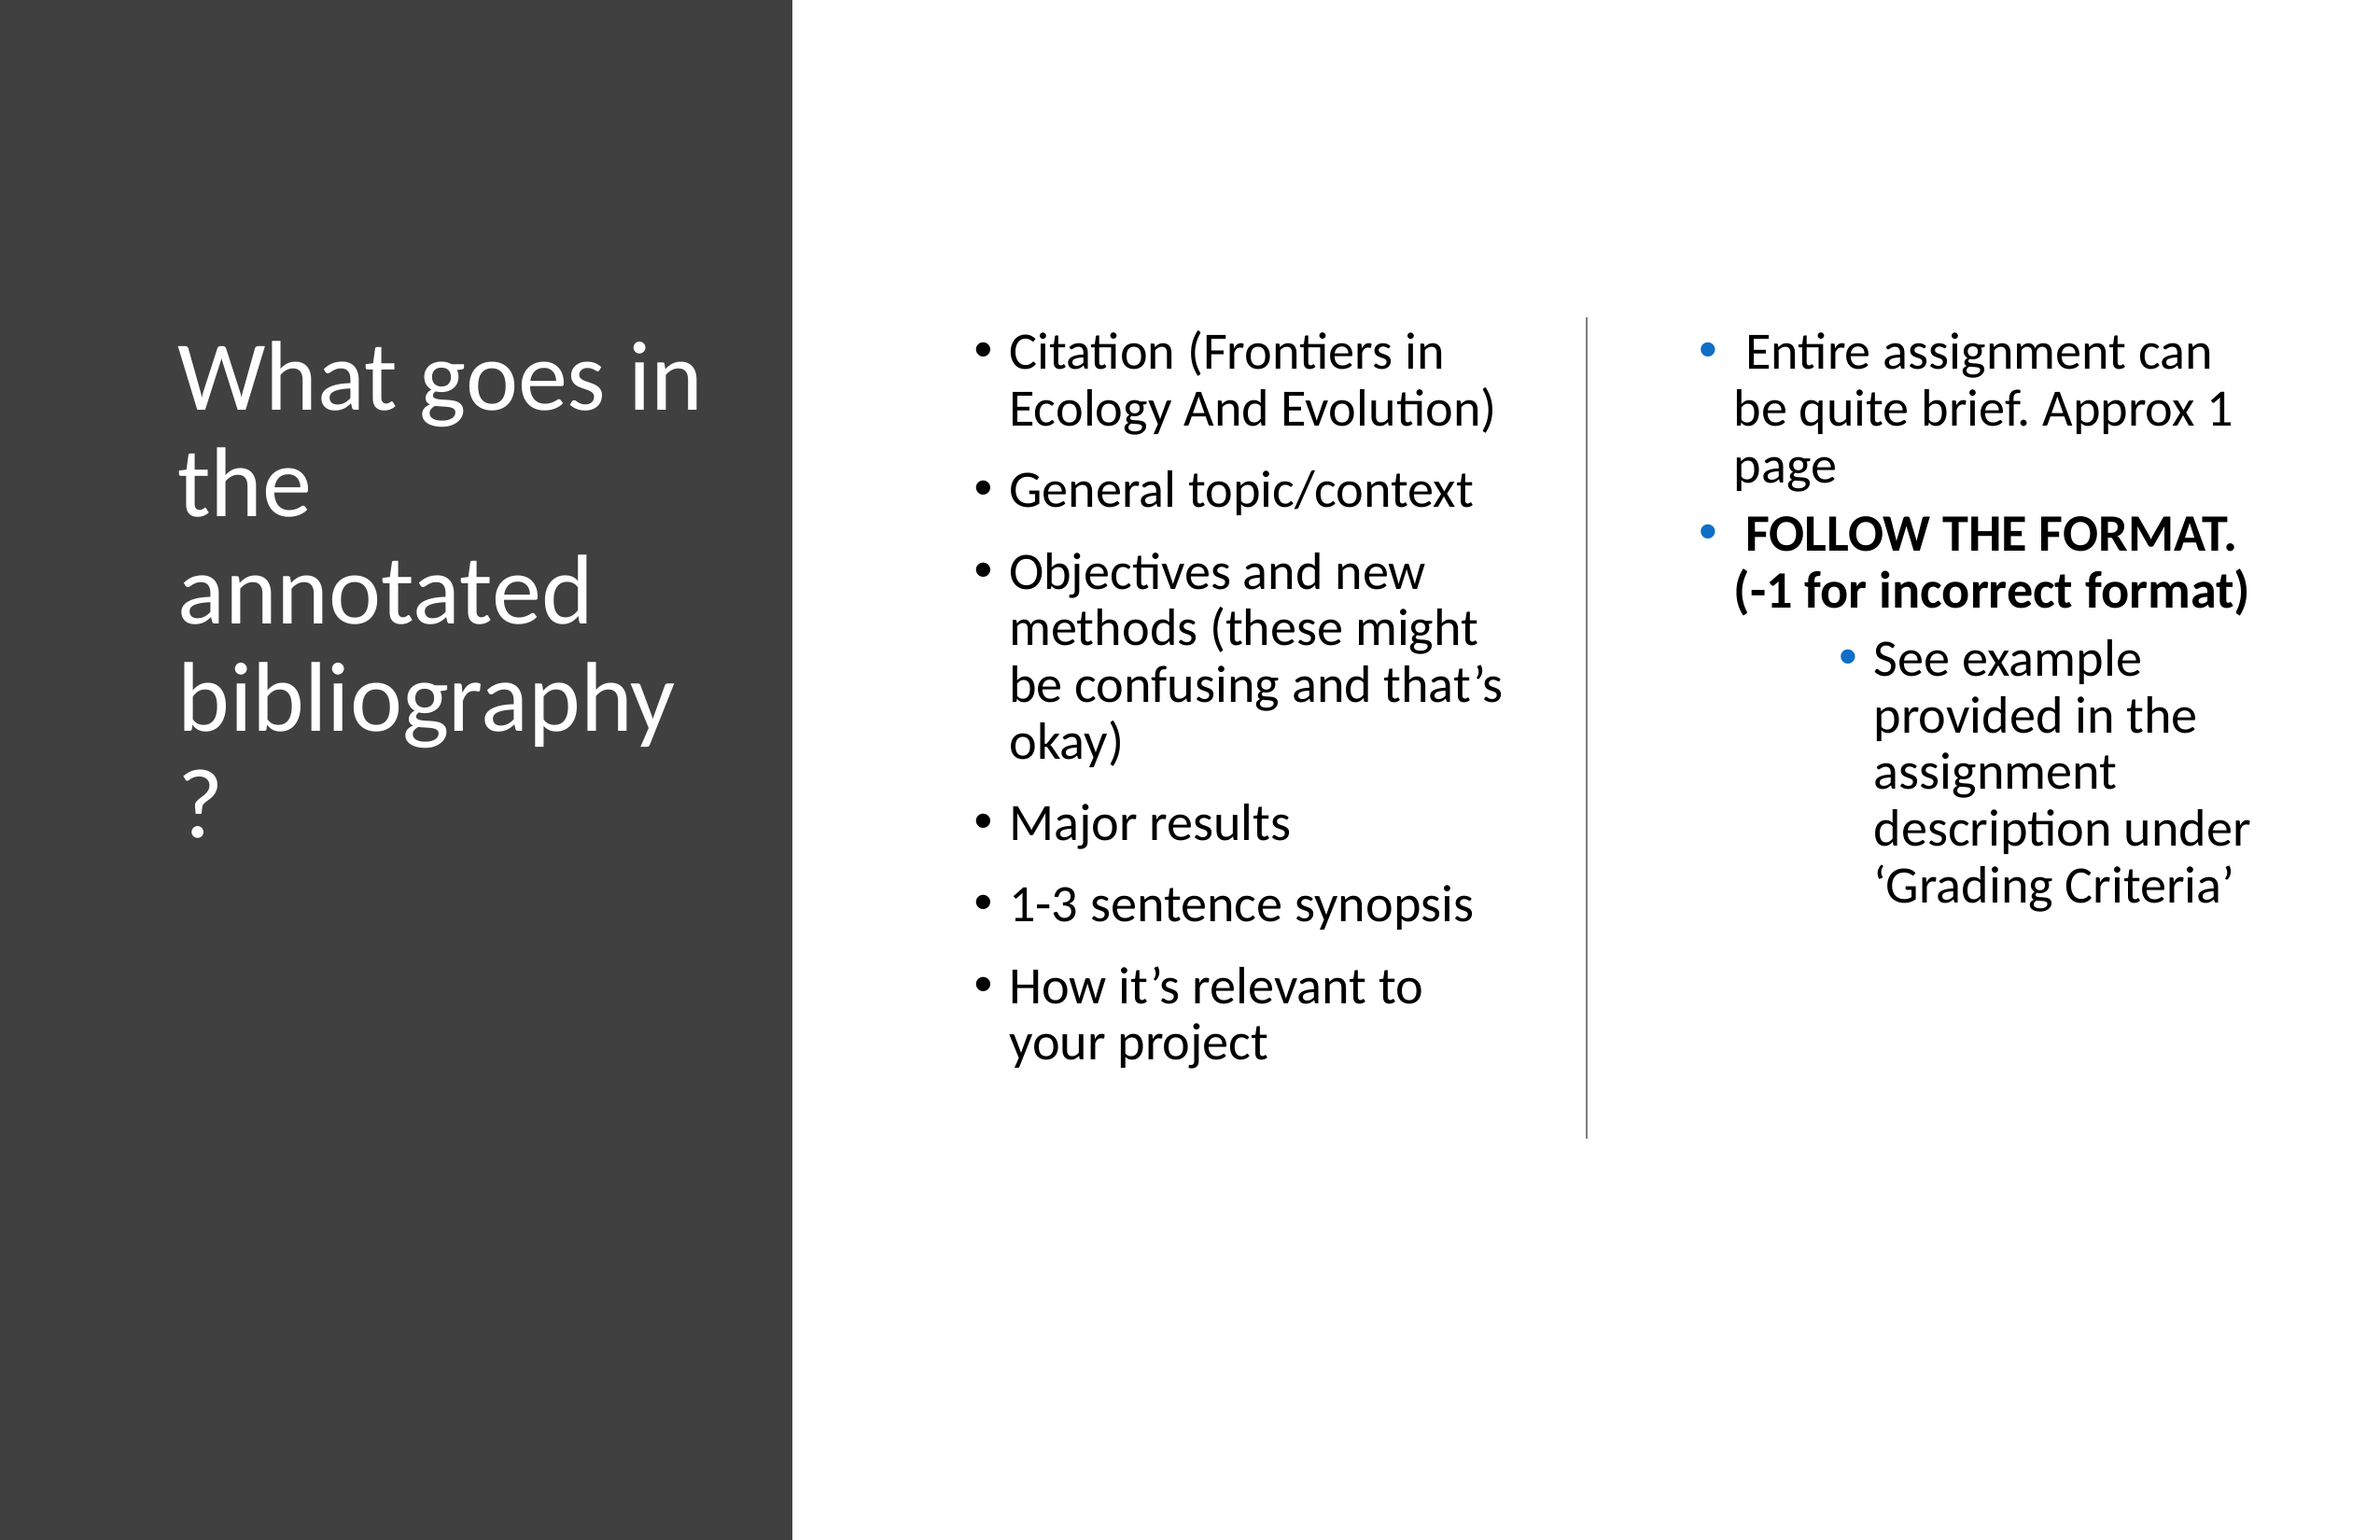

# What goes in the annotated bibliography?
Citation (Frontiers in Ecology And Evolution)
General topic/context
Objectives and new methods (these might be confusing and that’s okay)
Major results
1-3 sentence synopsis
How it’s relevant to your project
 Entire assignment can be quite brief. Approx 1 page
 FOLLOW THE FORMAT. (-1 for incorrect format)
See example provided in the assignment description under ‘Grading Criteria’